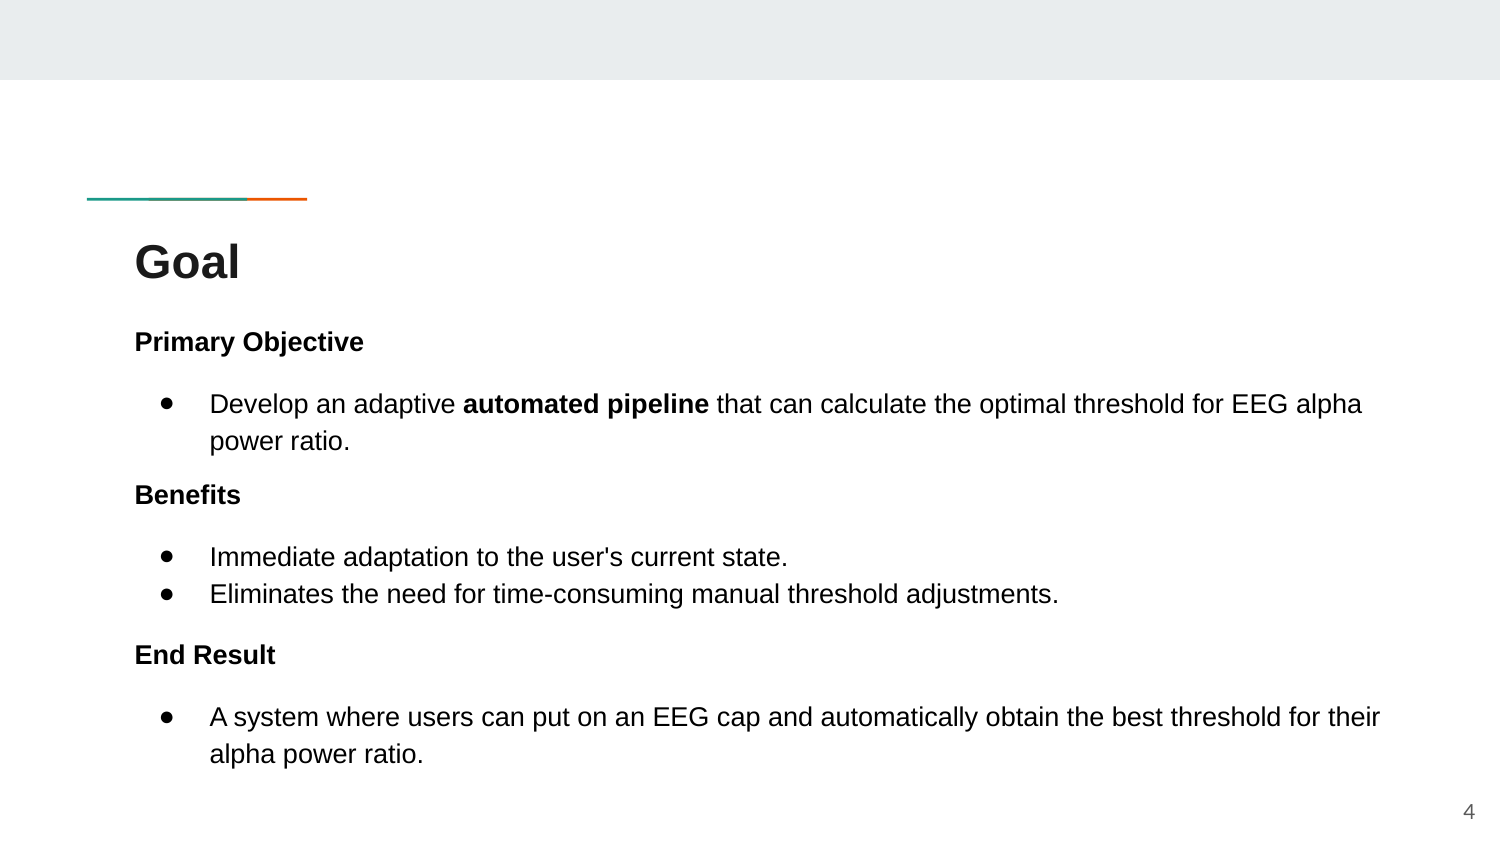

# Goal
Primary Objective
Develop an adaptive automated pipeline that can calculate the optimal threshold for EEG alpha power ratio.
Benefits
Immediate adaptation to the user's current state.
Eliminates the need for time-consuming manual threshold adjustments.

End Result
A system where users can put on an EEG cap and automatically obtain the best threshold for their alpha power ratio.

4